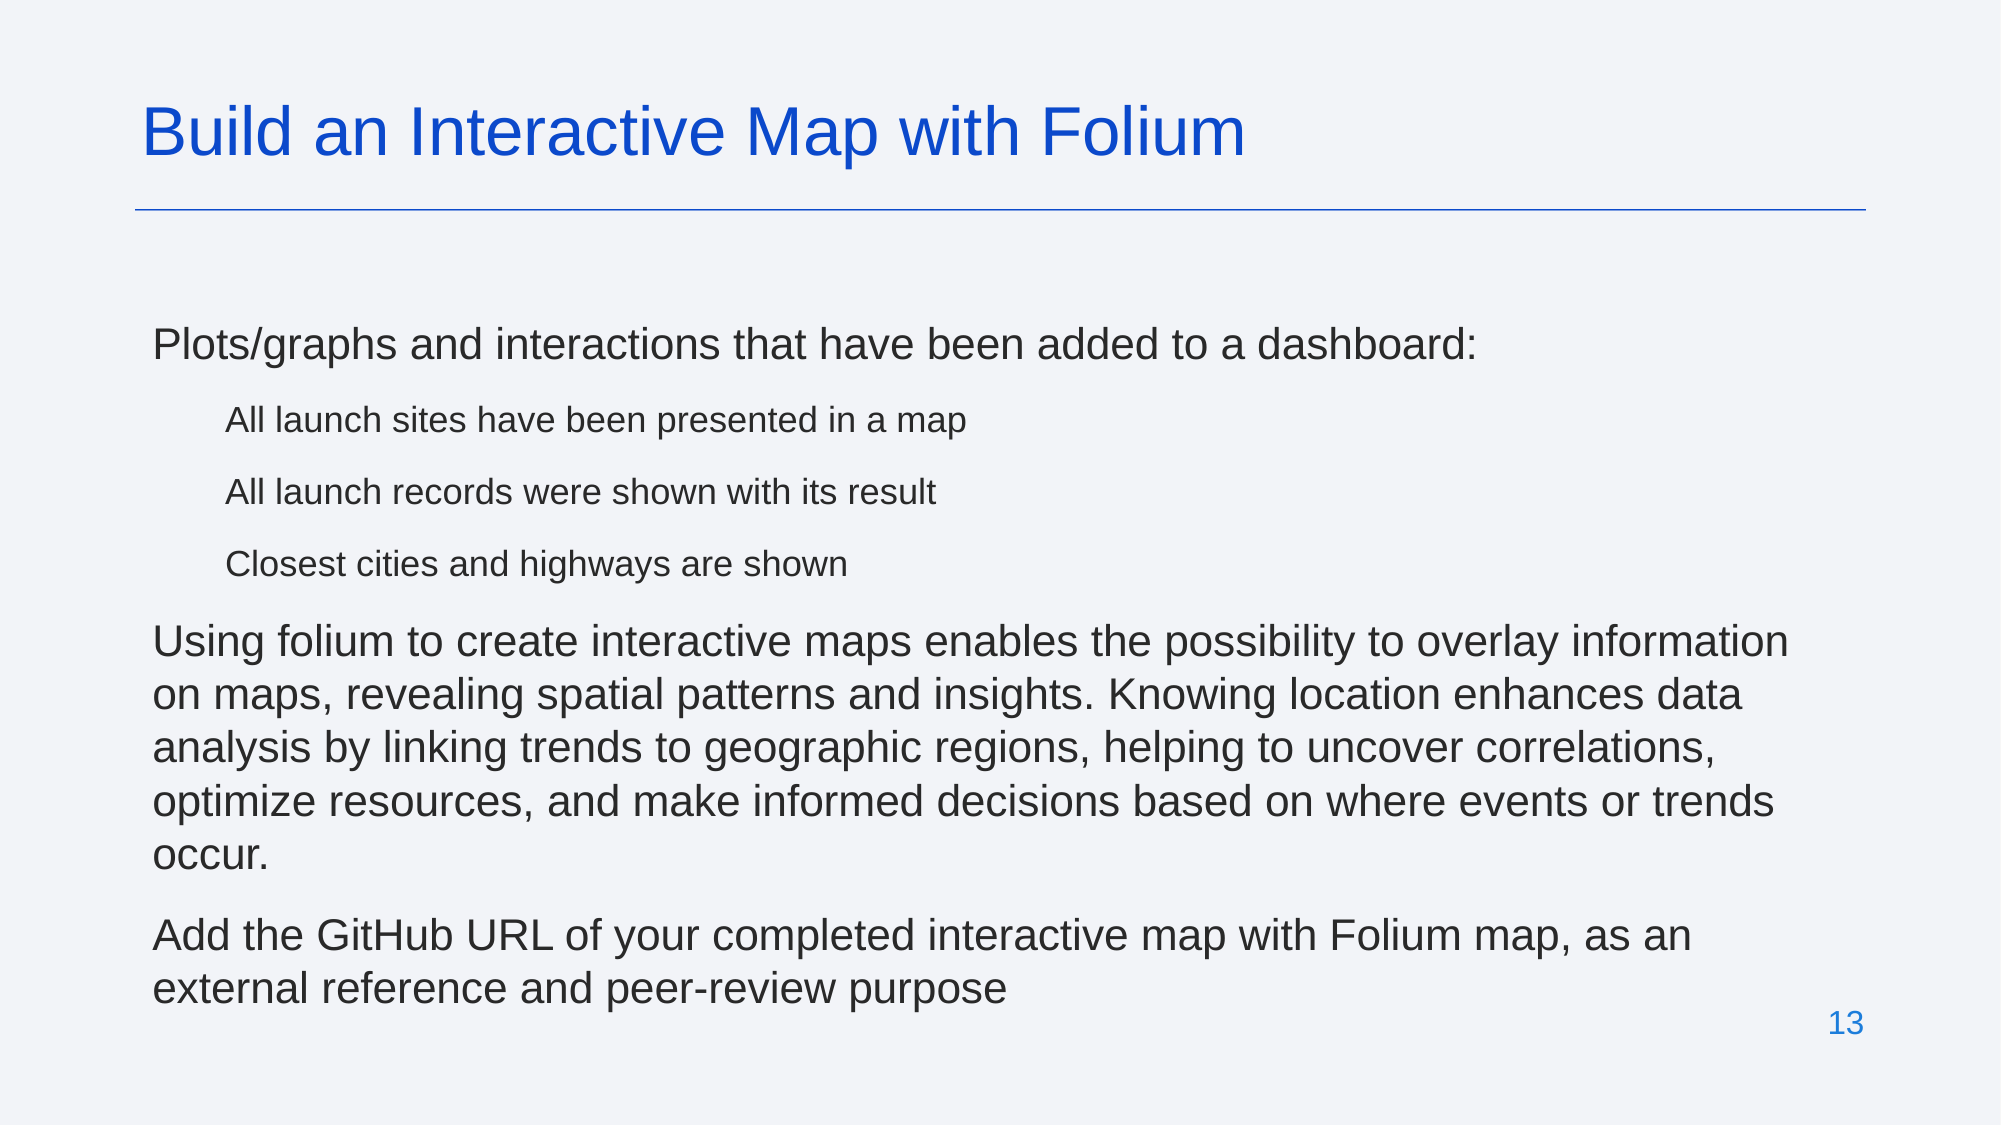

Build an Interactive Map with Folium
Plots/graphs and interactions that have been added to a dashboard:
All launch sites have been presented in a map
All launch records were shown with its result
Closest cities and highways are shown
Using folium to create interactive maps enables the possibility to overlay information on maps, revealing spatial patterns and insights. Knowing location enhances data analysis by linking trends to geographic regions, helping to uncover correlations, optimize resources, and make informed decisions based on where events or trends occur.
Add the GitHub URL of your completed interactive map with Folium map, as an external reference and peer-review purpose

13